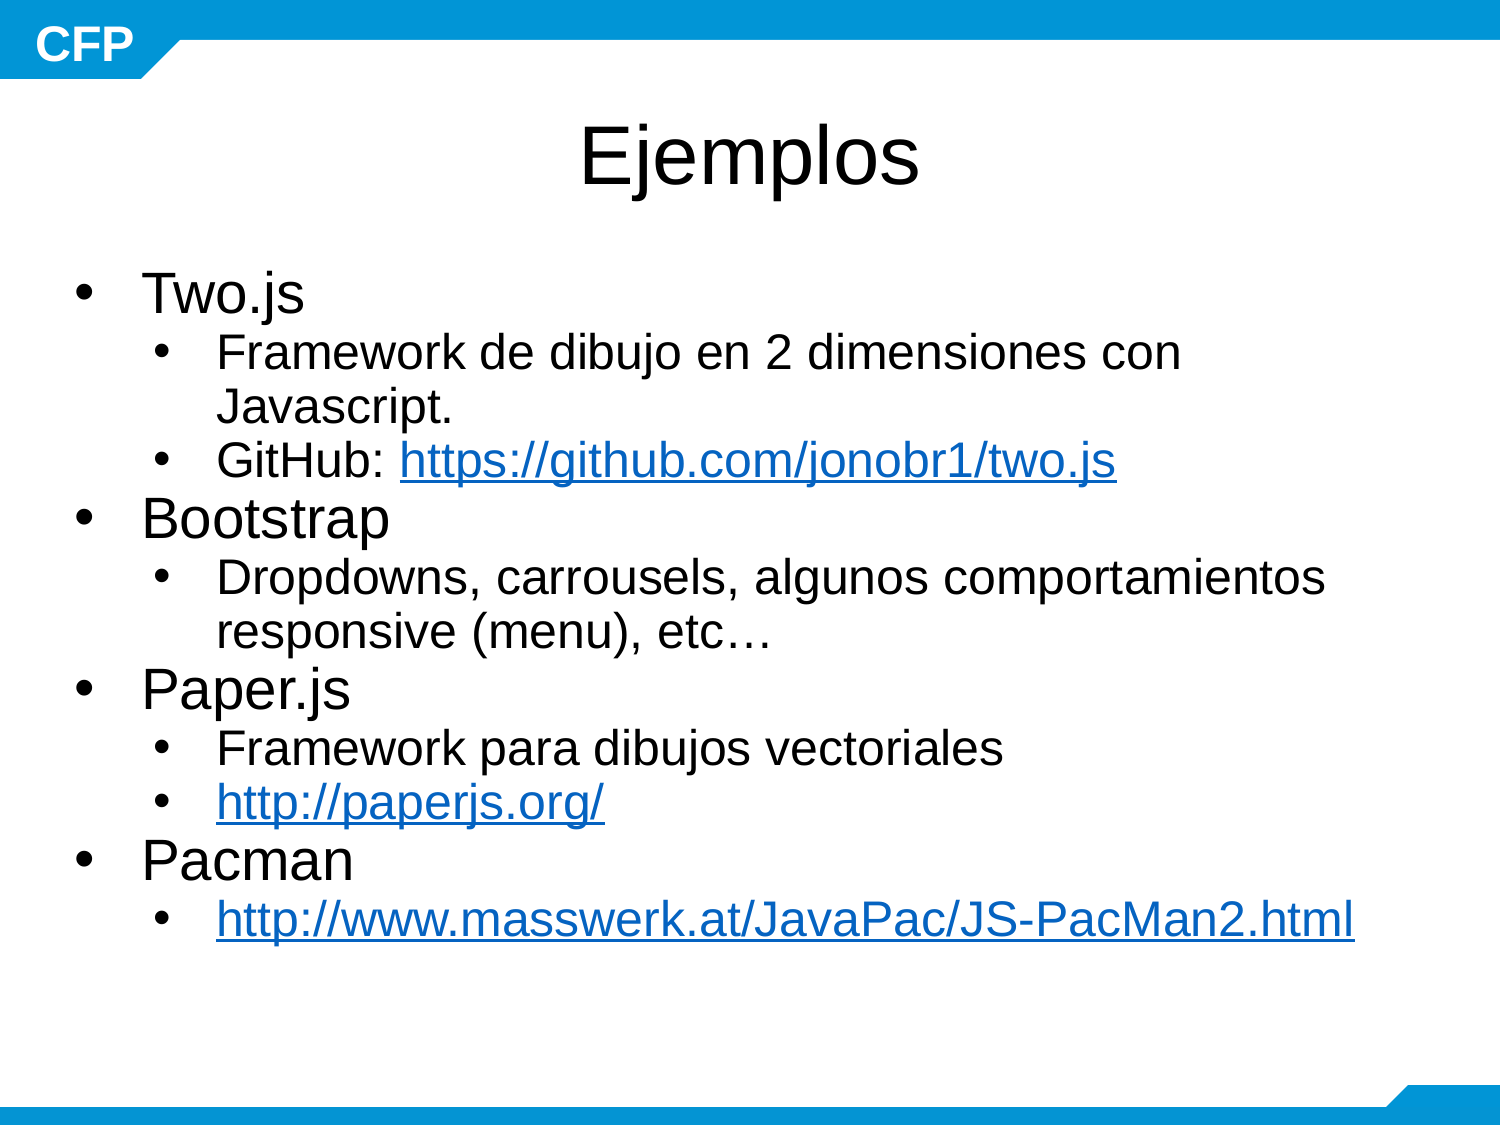

# Ejemplos
Two.js
Framework de dibujo en 2 dimensiones con Javascript.
GitHub: https://github.com/jonobr1/two.js
Bootstrap
Dropdowns, carrousels, algunos comportamientos responsive (menu), etc…
Paper.js
Framework para dibujos vectoriales
http://paperjs.org/
Pacman
http://www.masswerk.at/JavaPac/JS-PacMan2.html